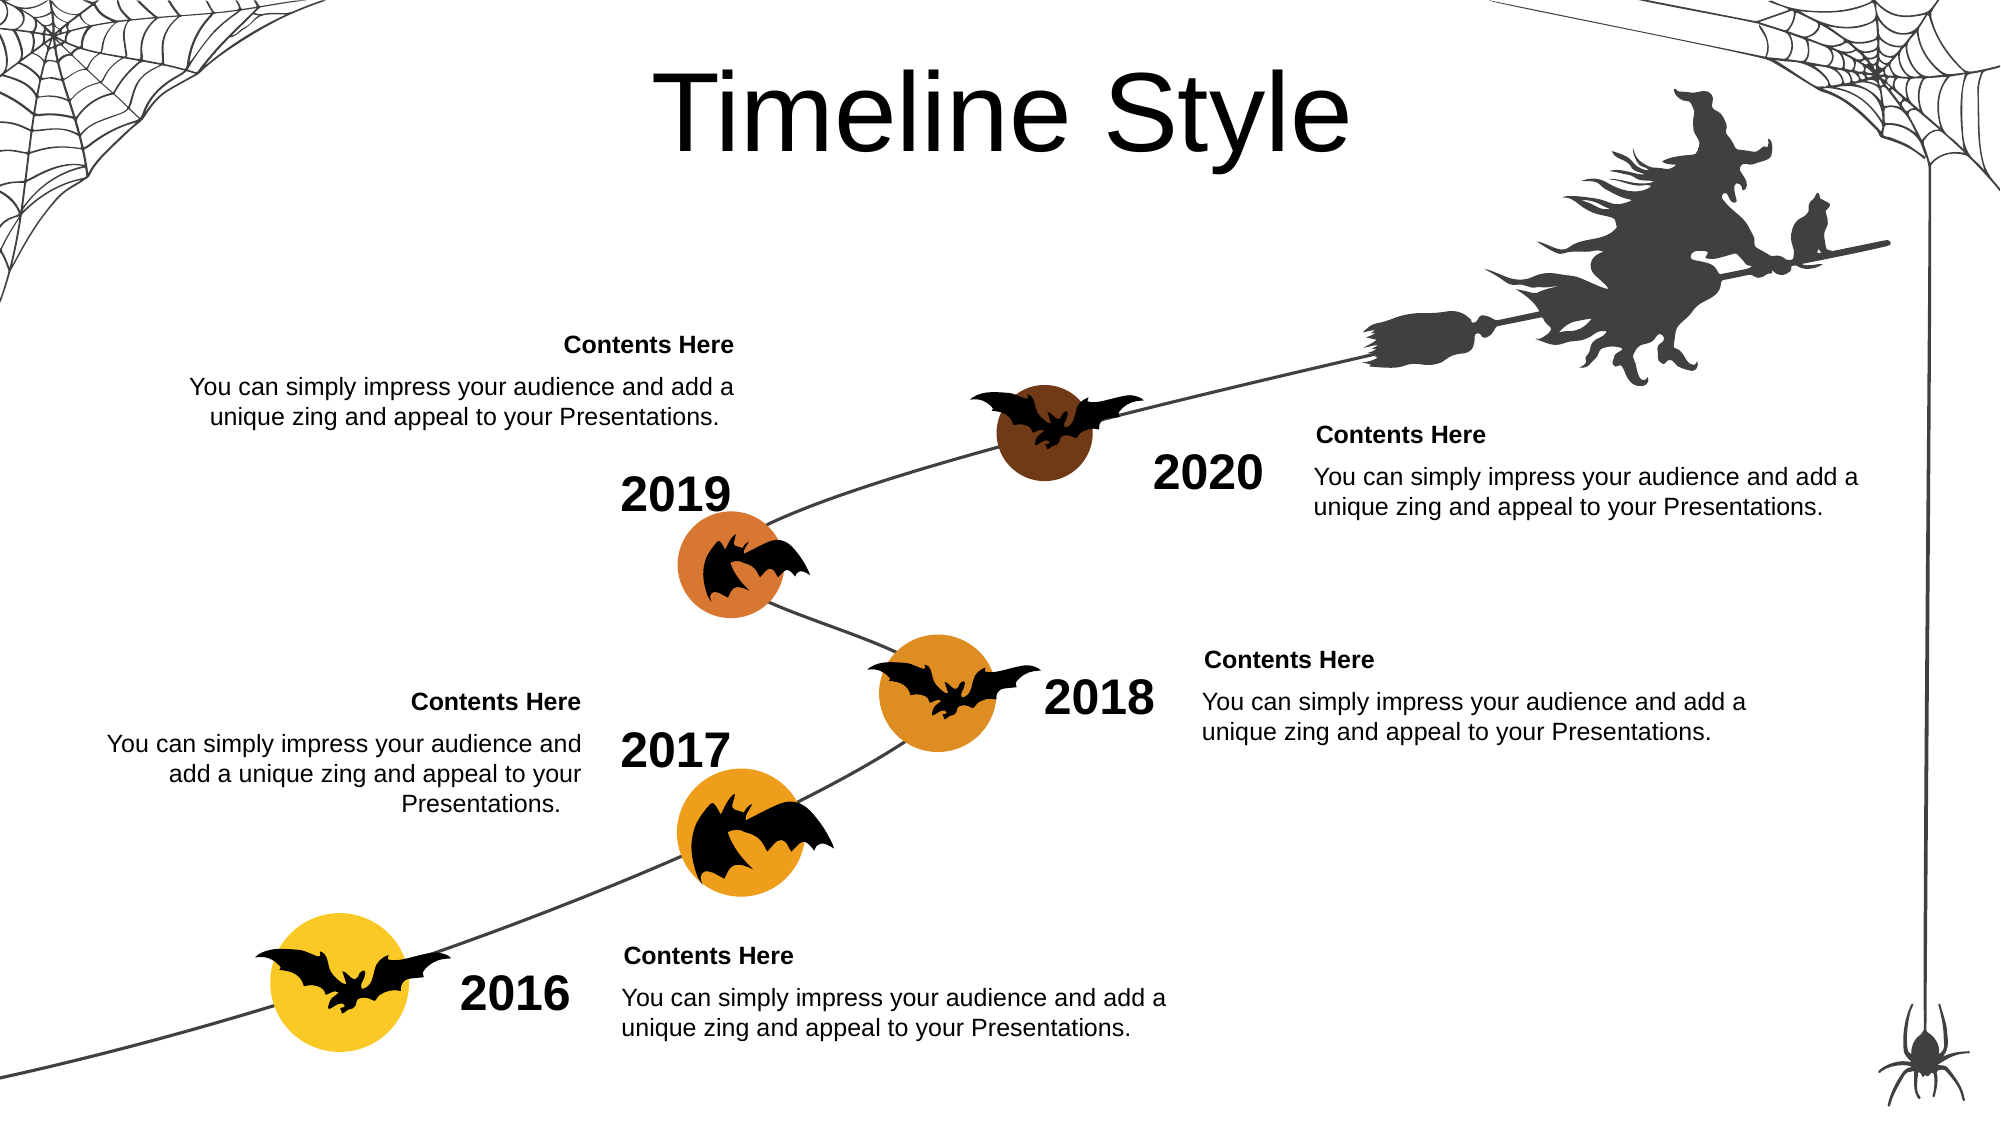

Timeline Style

Contents Here
You can simply impress your audience and add a unique zing and appeal to your Presentations.

Contents Here
You can simply impress your audience and add a unique zing and appeal to your Presentations.
2020
2019

Contents Here
You can simply impress your audience and add a unique zing and appeal to your Presentations.
2018

Contents Here
You can simply impress your audience and add a unique zing and appeal to your Presentations.
2017

Contents Here
You can simply impress your audience and add a unique zing and appeal to your Presentations.

2016